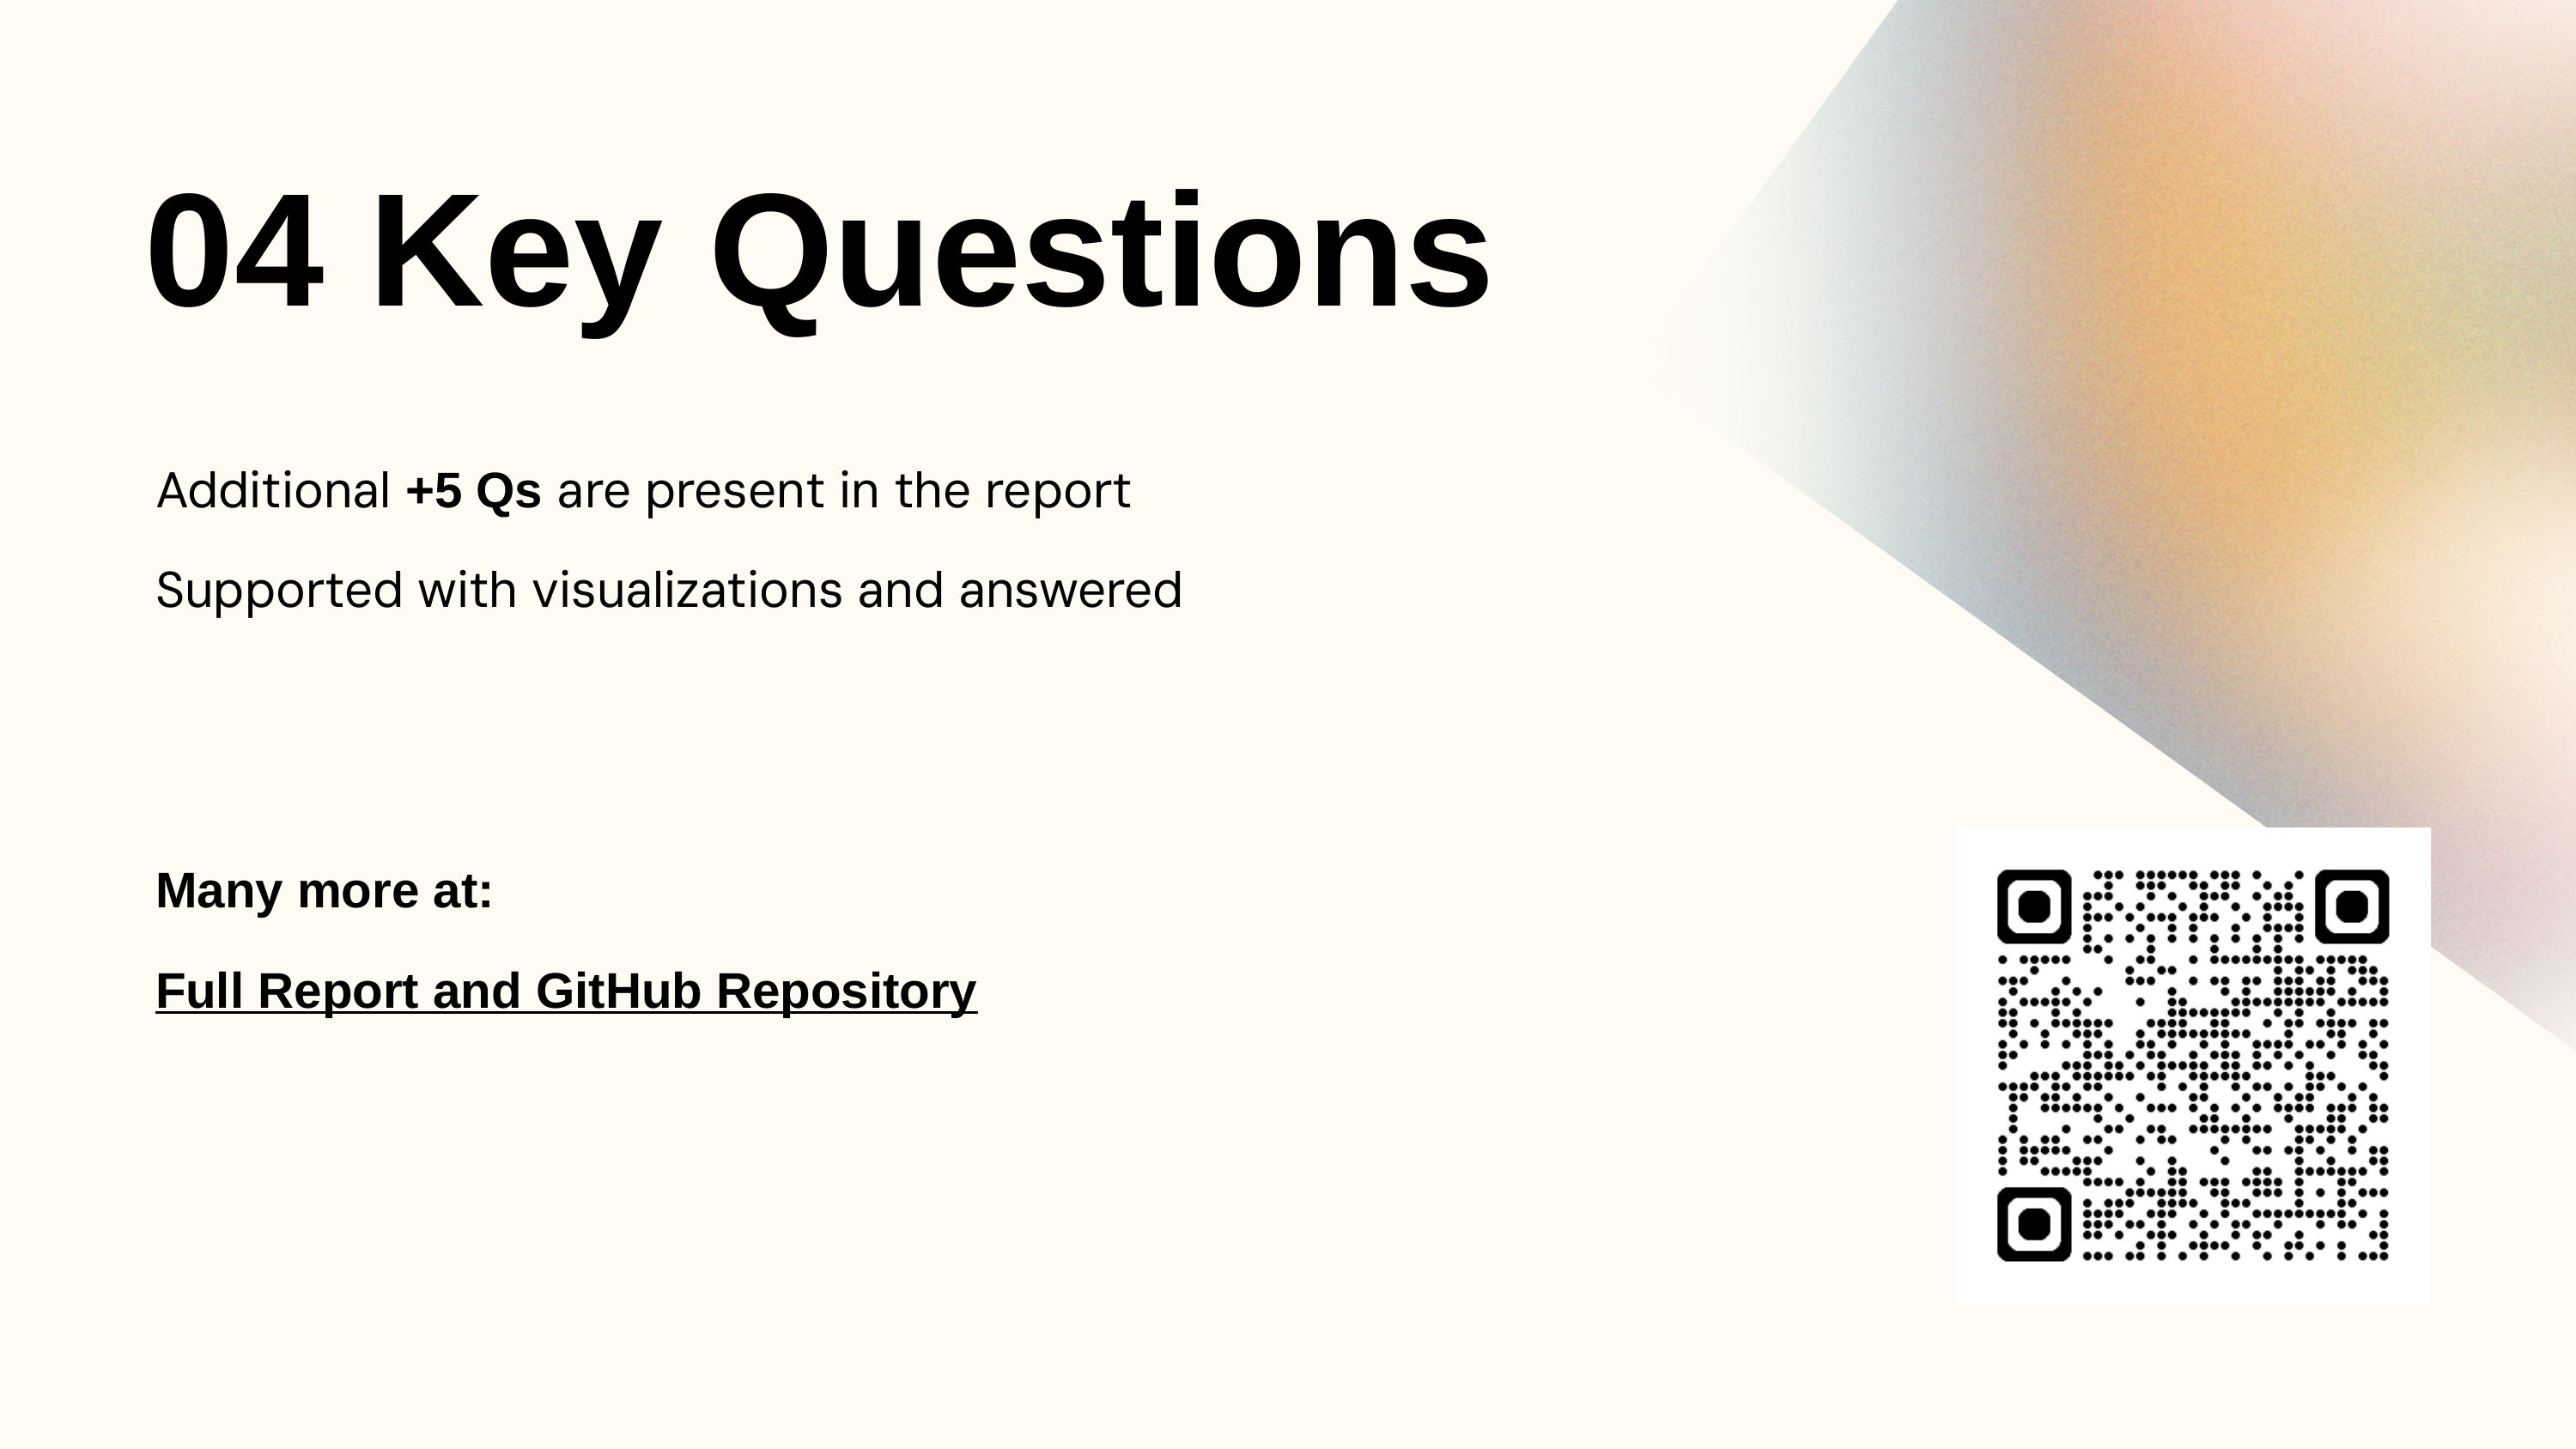

04 Key Questions
Additional +5 Qs are present in the report
Supported with visualizations and answered

Many more at:
Full Report and GitHub Repository